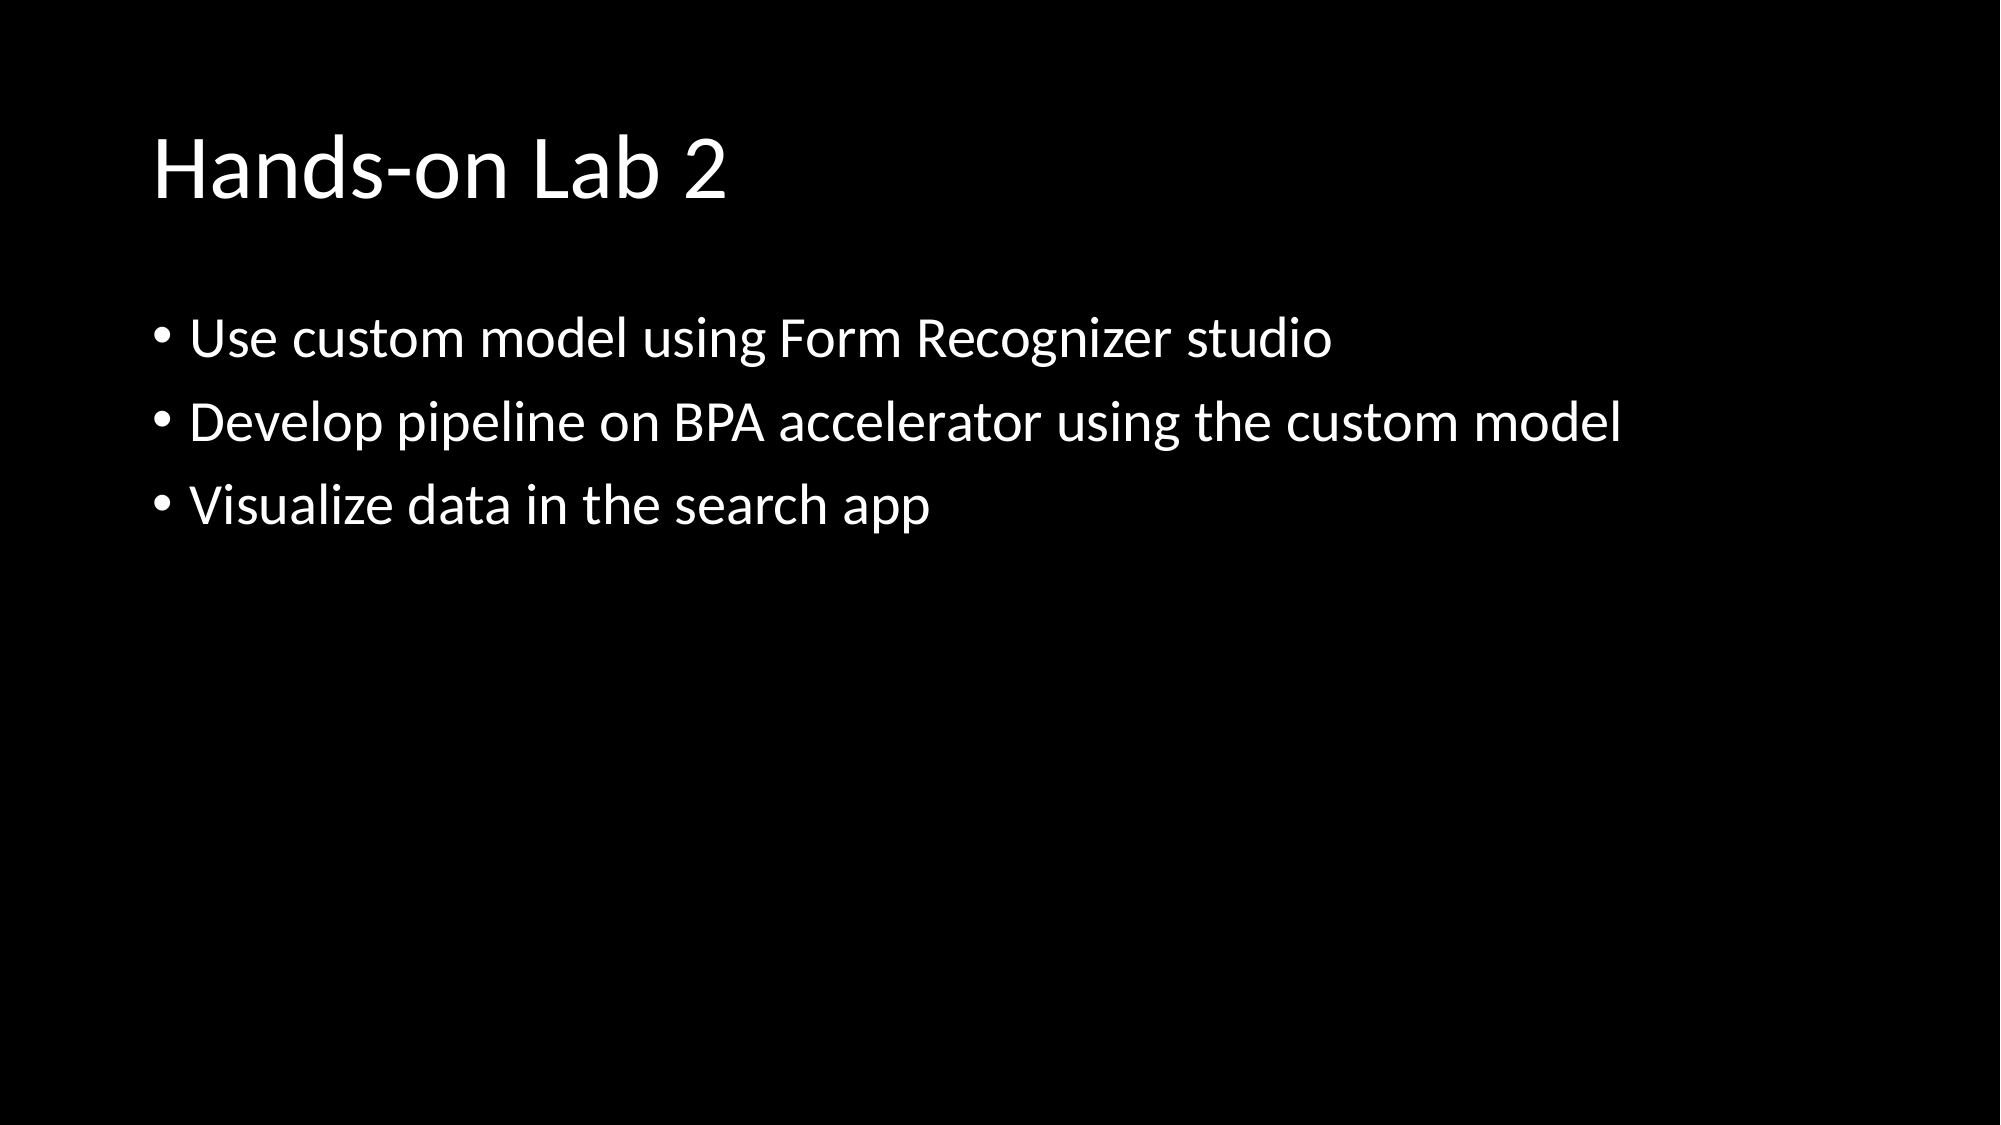

# Hands-on Lab 2
Use custom model using Form Recognizer studio
Develop pipeline on BPA accelerator using the custom model
Visualize data in the search app